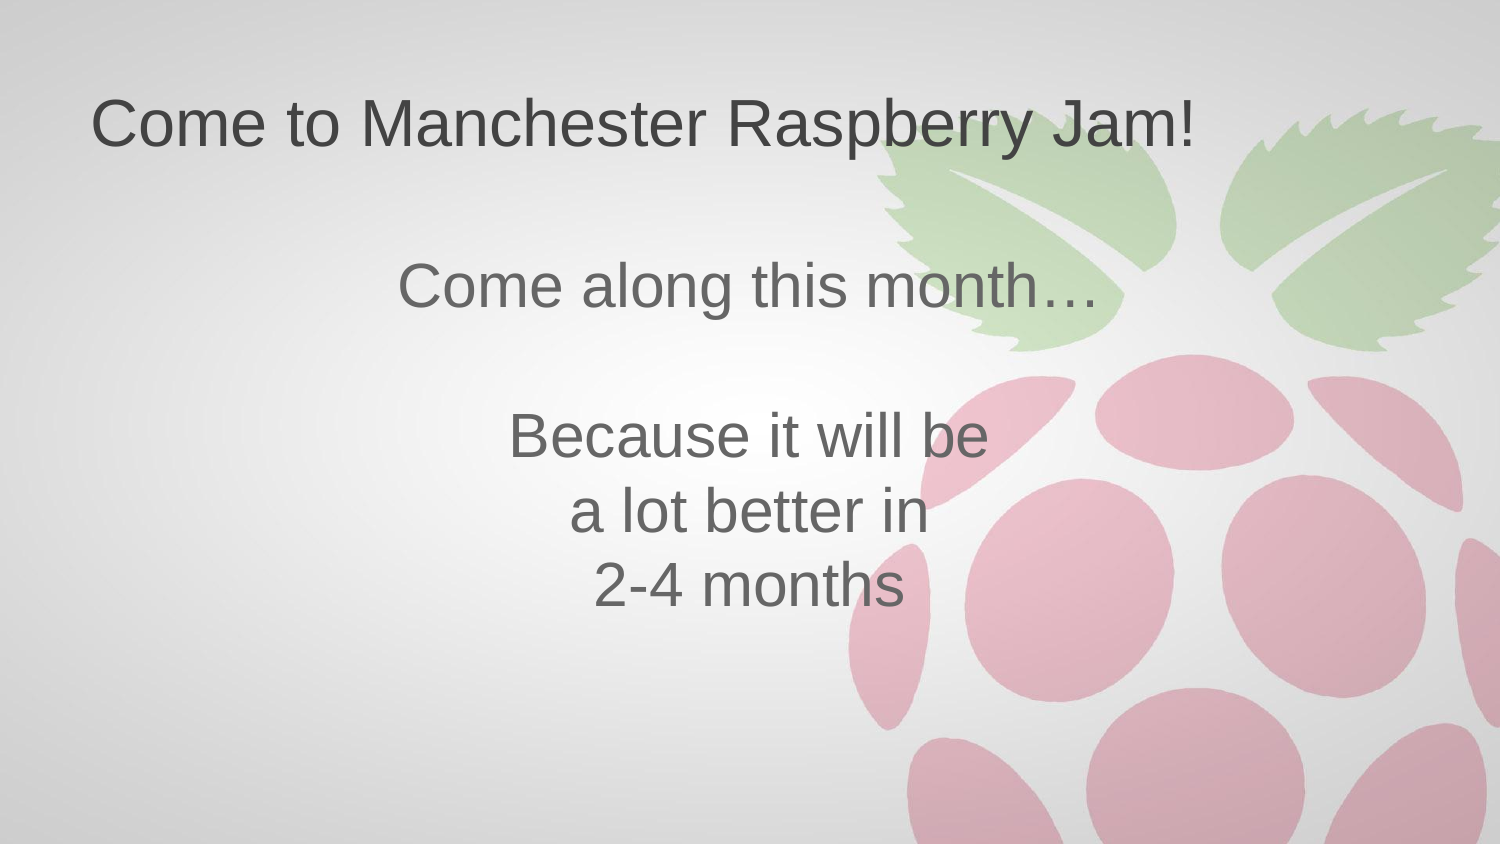

# Come to Manchester Raspberry Jam!
Come along this month…

Because it will be
a lot better in
2-4 months